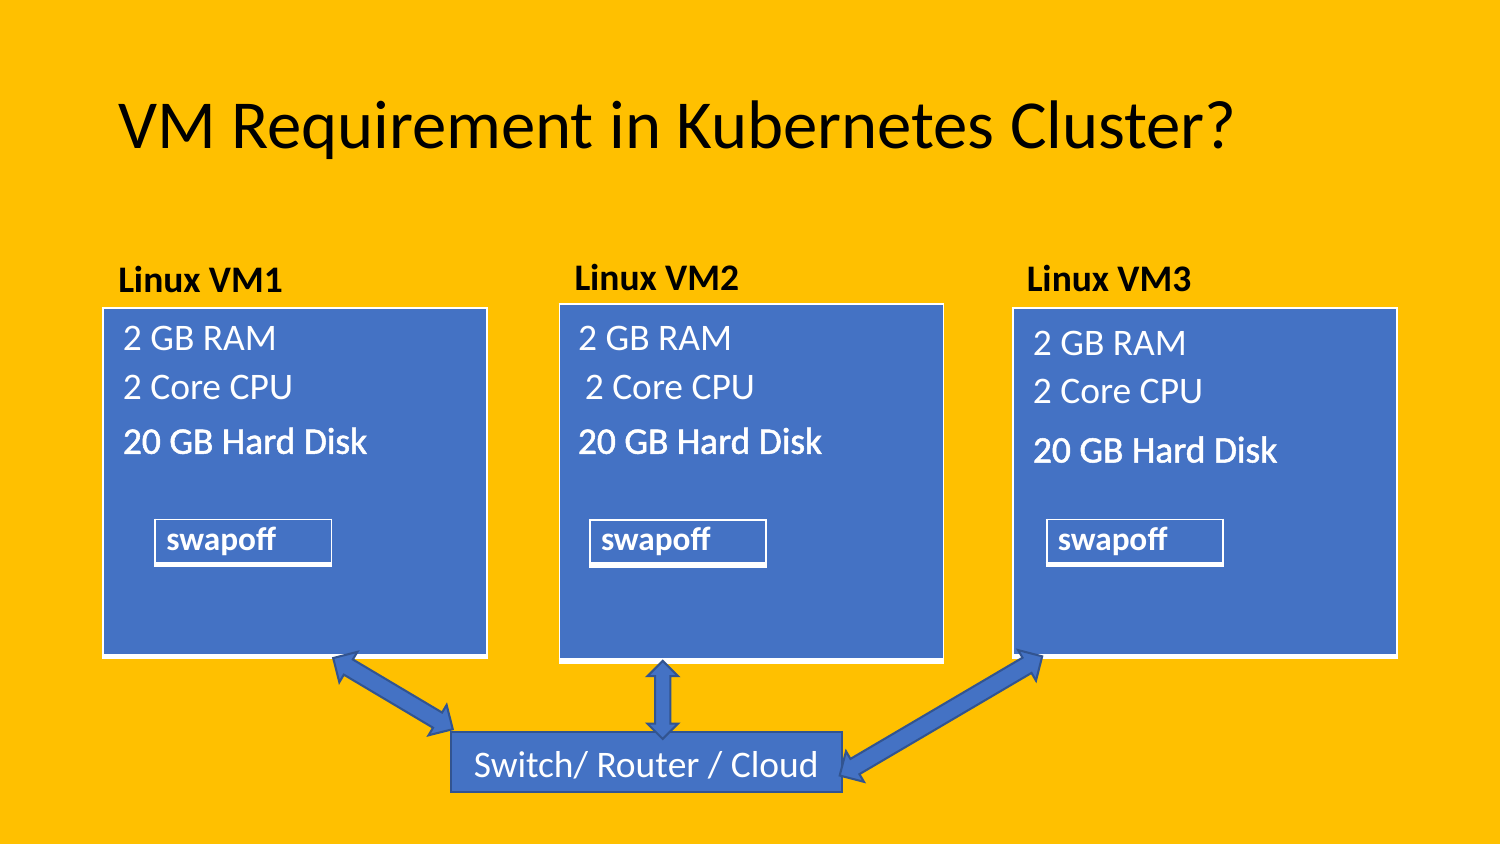

# VM Requirement in Kubernetes Cluster?
Linux VM1
Linux VM3
Linux VM2
|  |
| --- |
|  |
| --- |
|  |
| --- |
2 GB RAM
2 GB RAM
2 GB RAM
2 Core CPU
2 Core CPU
2 Core CPU
20 GB Hard Disk
20 GB Hard Disk
20 GB Hard Disk
| swapoff |
| --- |
| swapoff |
| --- |
| swapoff |
| --- |

Switch/ Router / Cloud